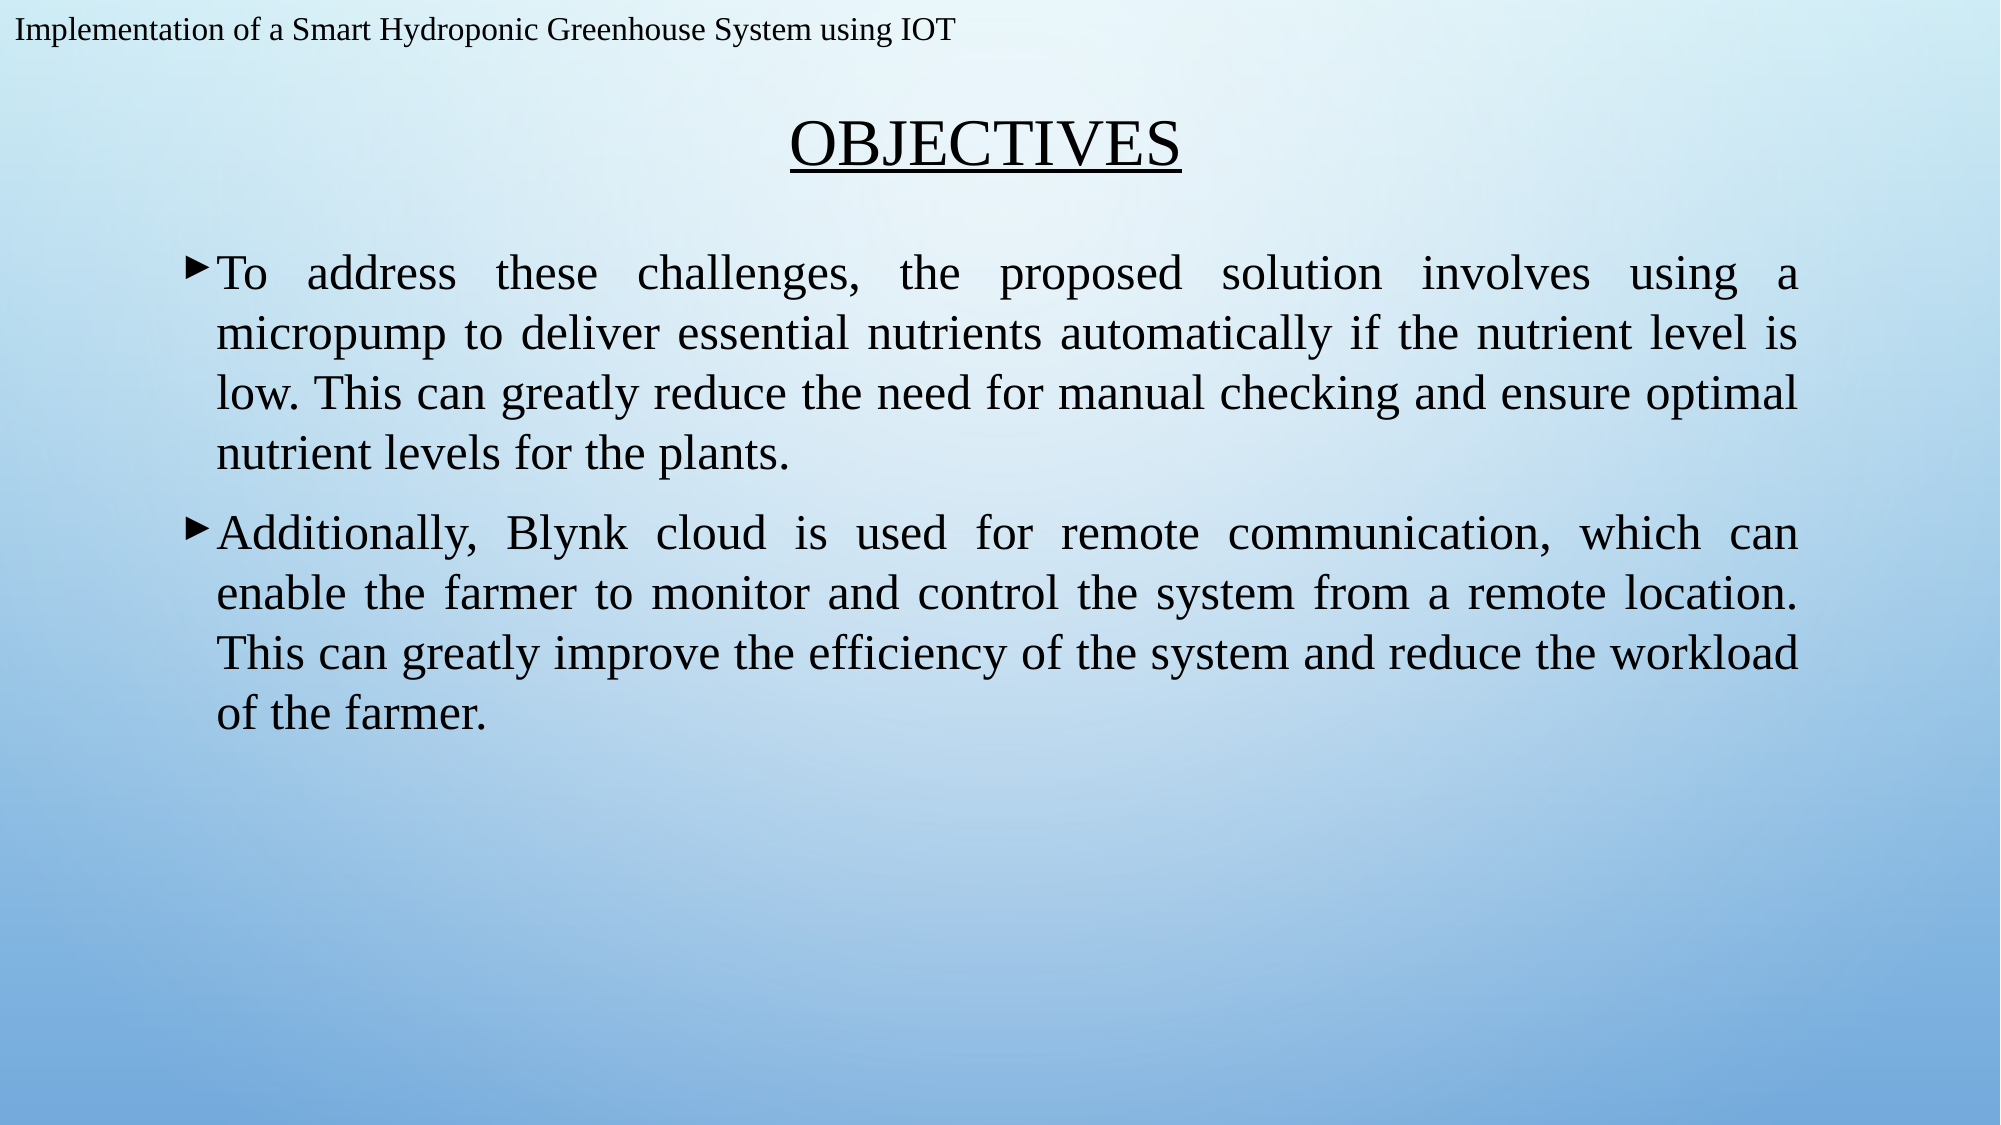

Implementation of a Smart Hydroponic Greenhouse System using IOT
# Objectives
To address these challenges, the proposed solution involves using a micropump to deliver essential nutrients automatically if the nutrient level is low. This can greatly reduce the need for manual checking and ensure optimal nutrient levels for the plants.
Additionally, Blynk cloud is used for remote communication, which can enable the farmer to monitor and control the system from a remote location. This can greatly improve the efficiency of the system and reduce the workload of the farmer.